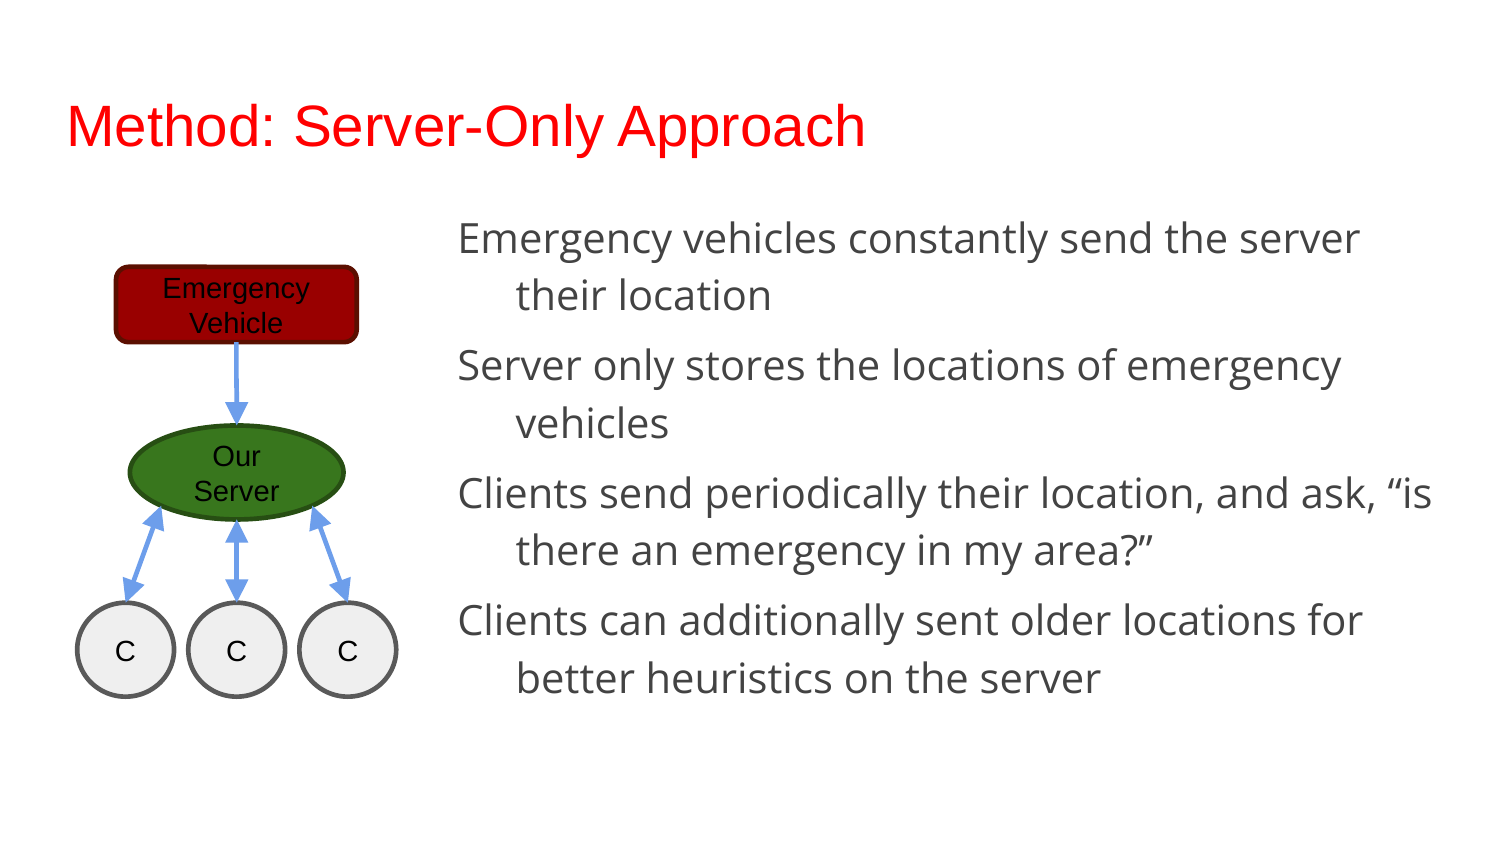

# Method: Server-Only Approach
Emergency vehicles constantly send the server their location
Server only stores the locations of emergency vehicles
Clients send periodically their location, and ask, “is there an emergency in my area?”
Clients can additionally sent older locations for better heuristics on the server
Emergency
Vehicle
Our Server
C
C
C